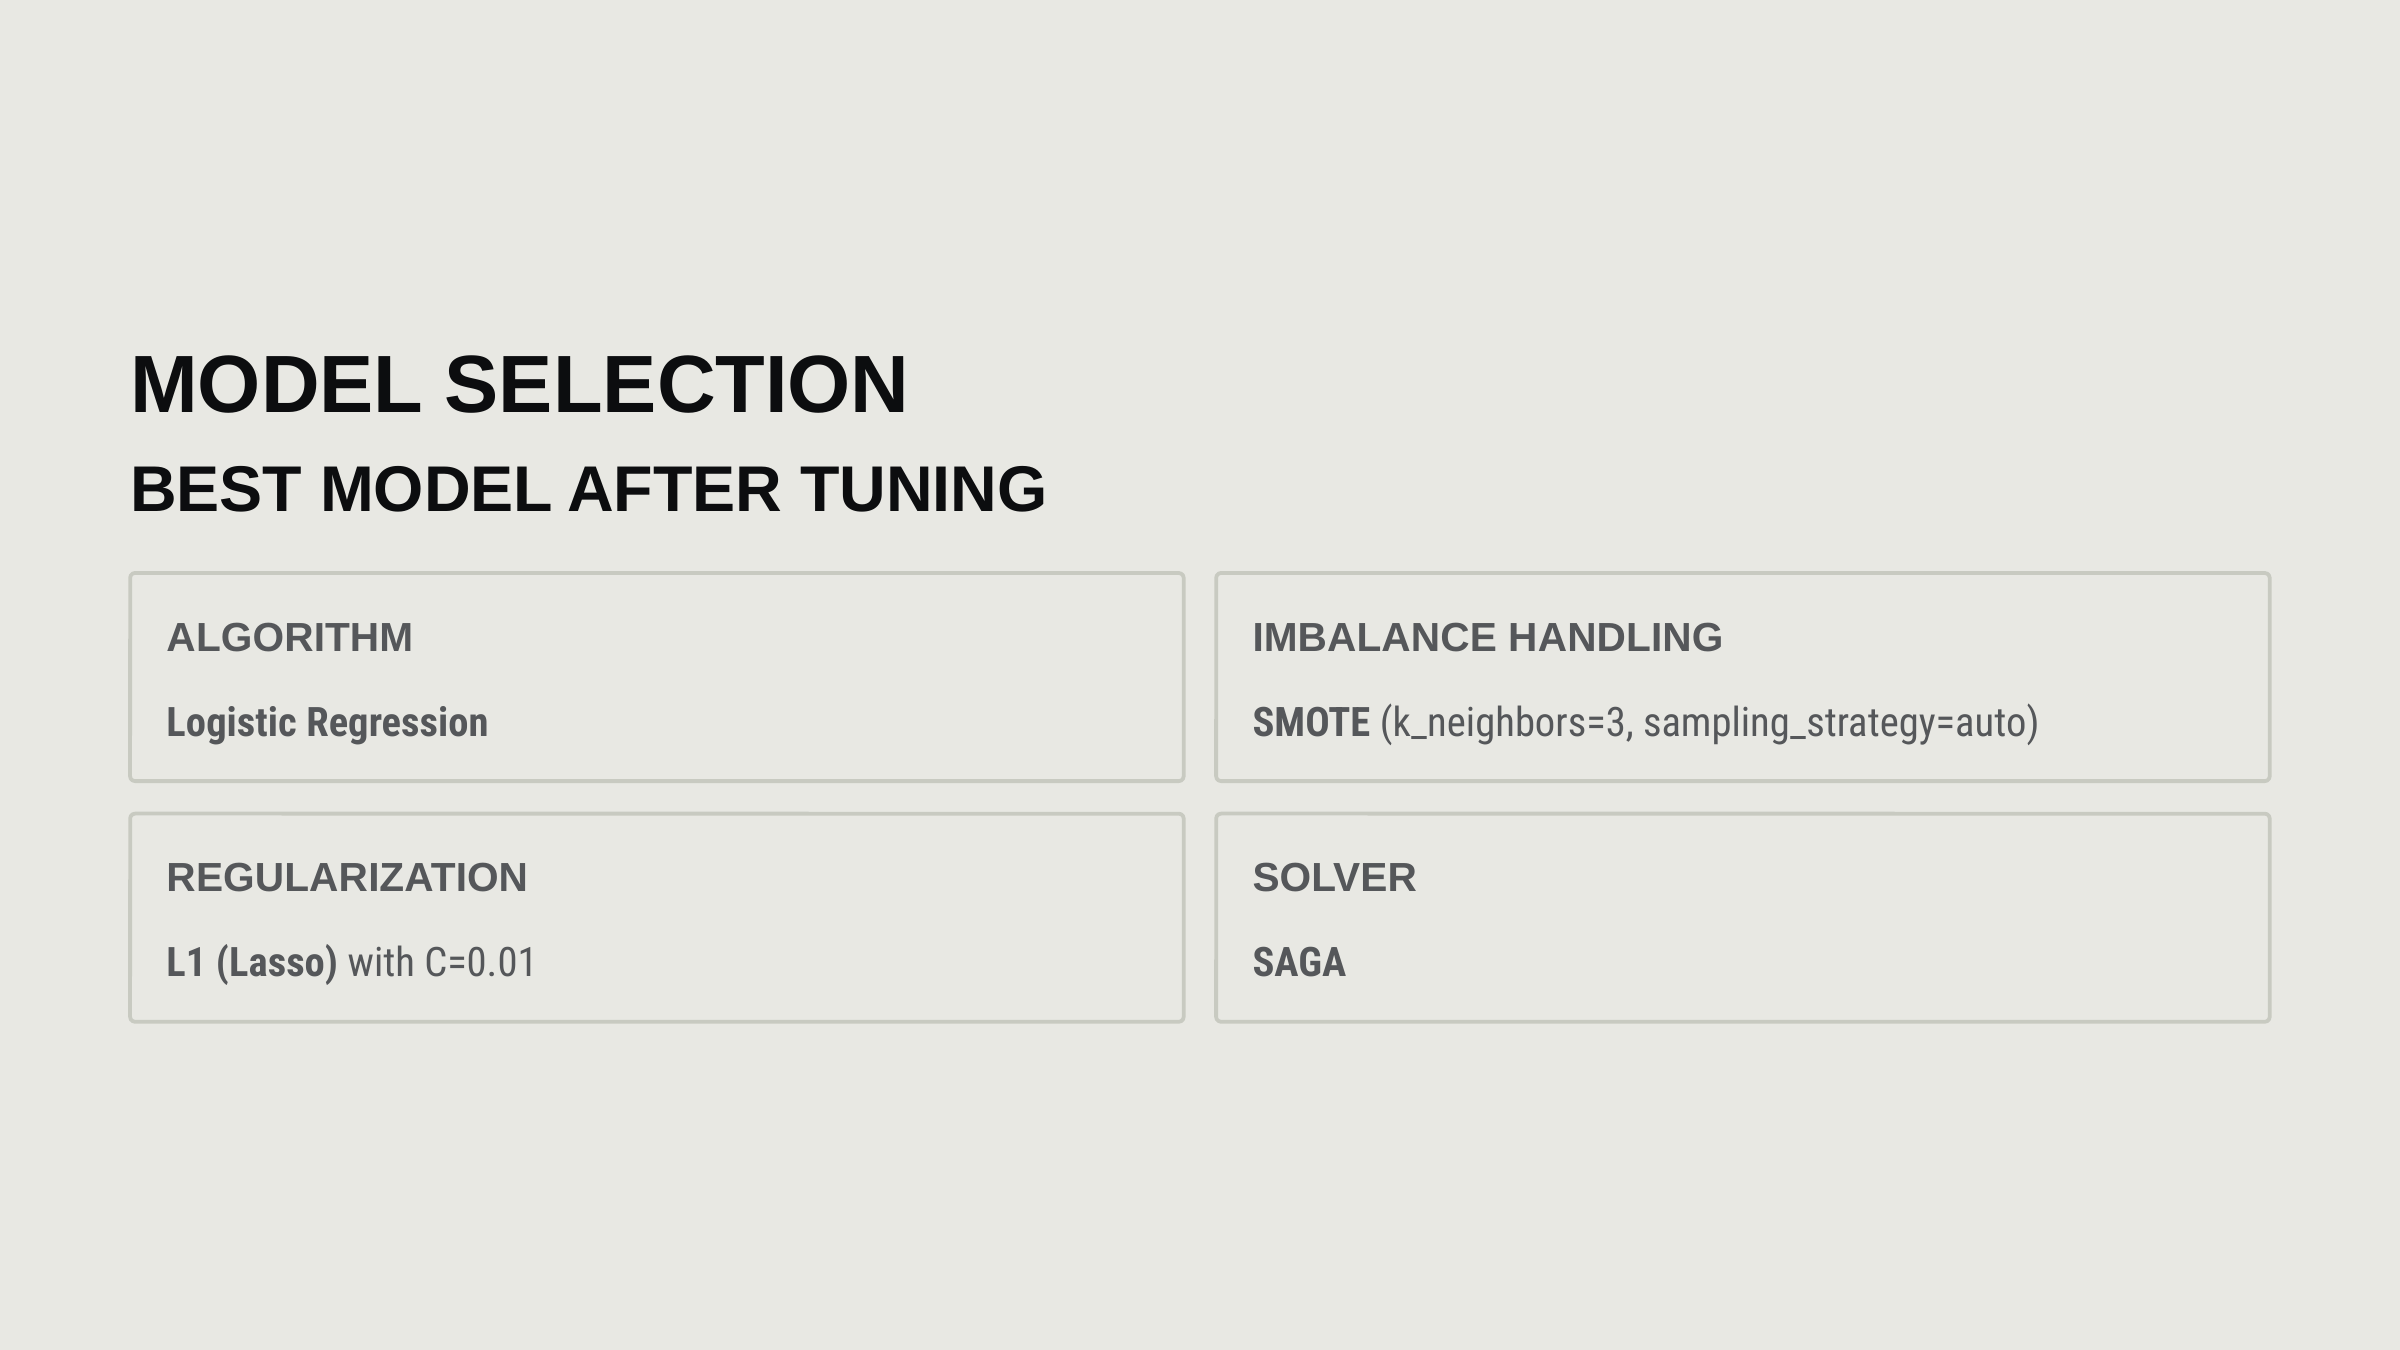

MODEL SELECTION
BEST MODEL AFTER TUNING

ALGORITHM
IMBALANCE HANDLING
Logistic Regression
SMOTE (k_neighbors=3, sampling_strategy=auto)

REGULARIZATION
SOLVER
L1 (Lasso) with C=0.01
SAGA